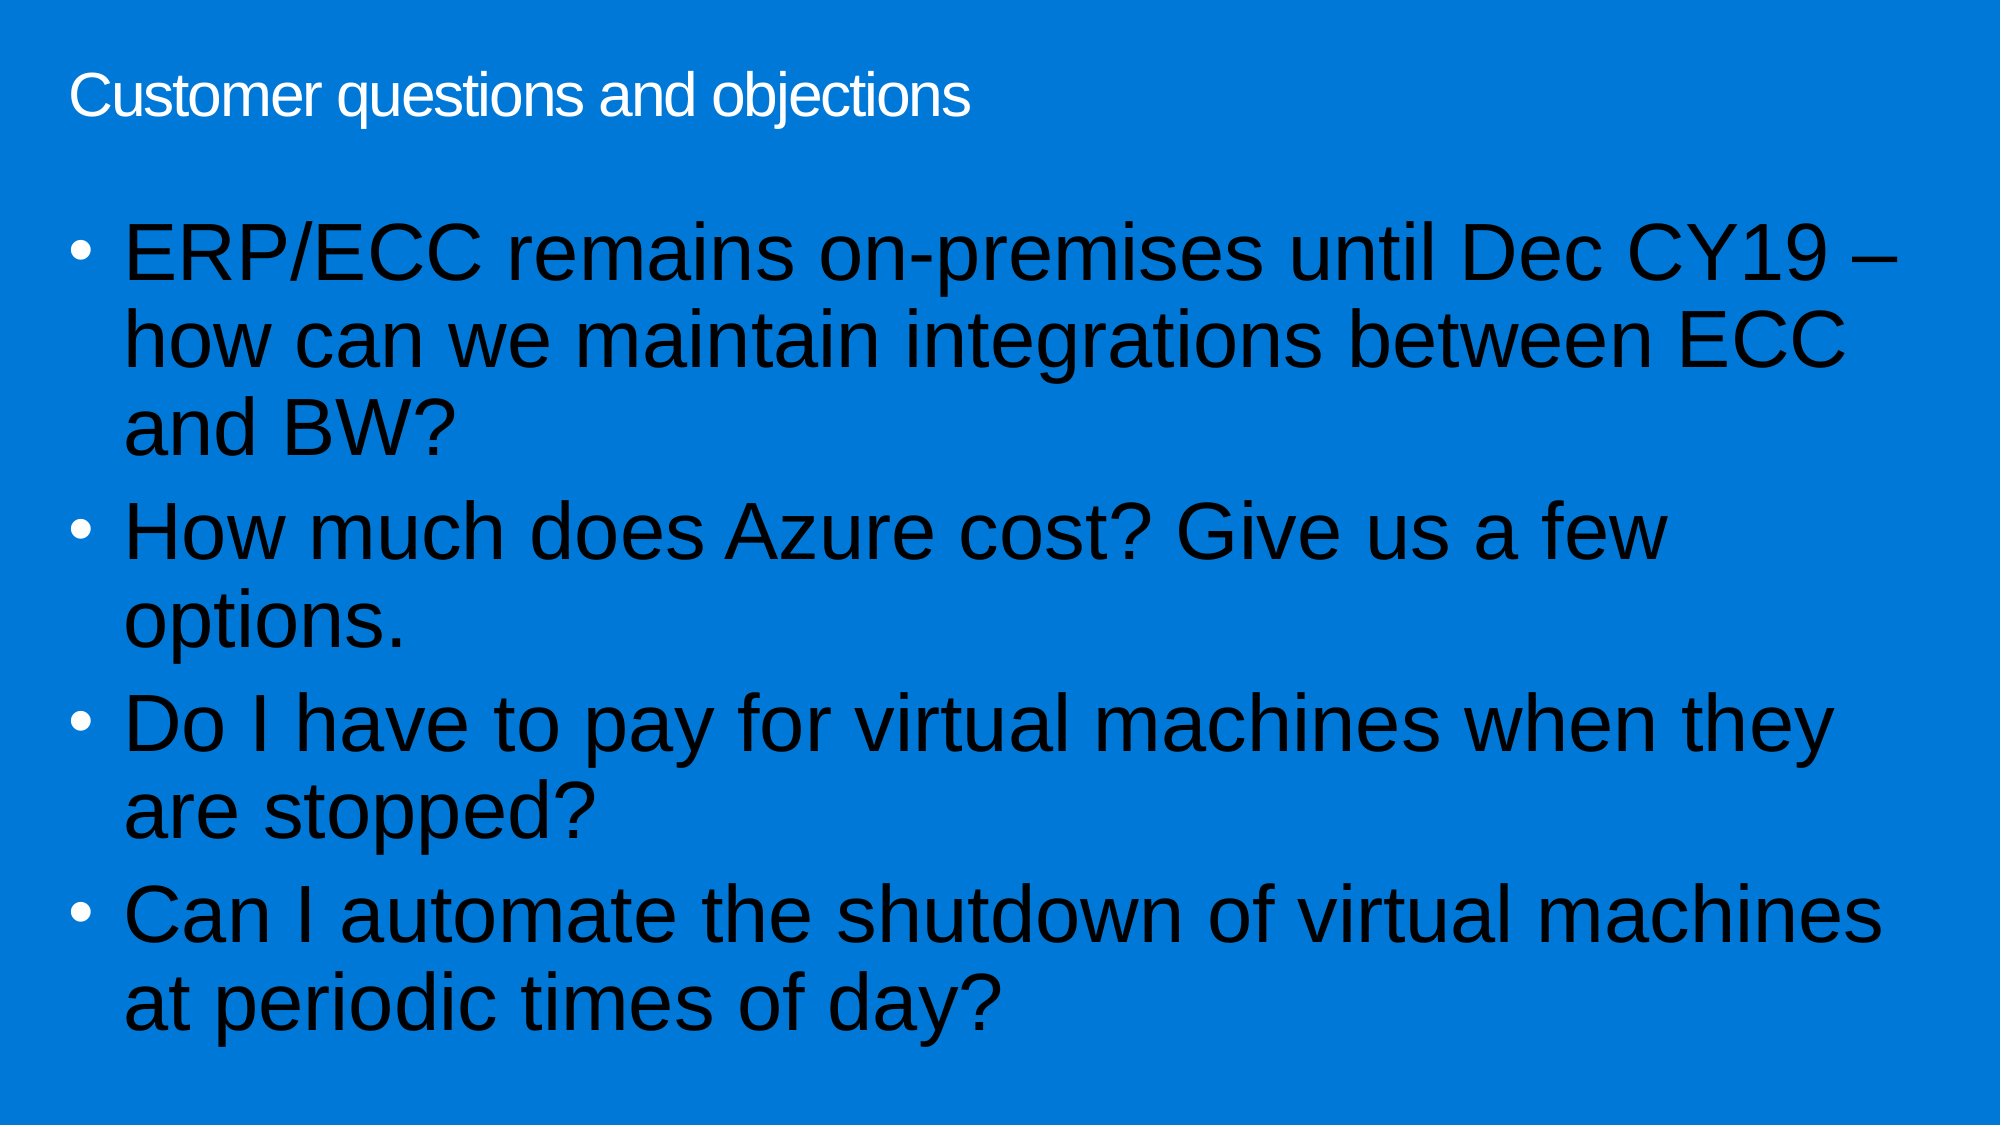

# Customer questions and objections
ERP/ECC remains on-premises until Dec CY19 – how can we maintain integrations between ECC and BW?
How much does Azure cost? Give us a few options.
Do I have to pay for virtual machines when they are stopped?
Can I automate the shutdown of virtual machines at periodic times of day?